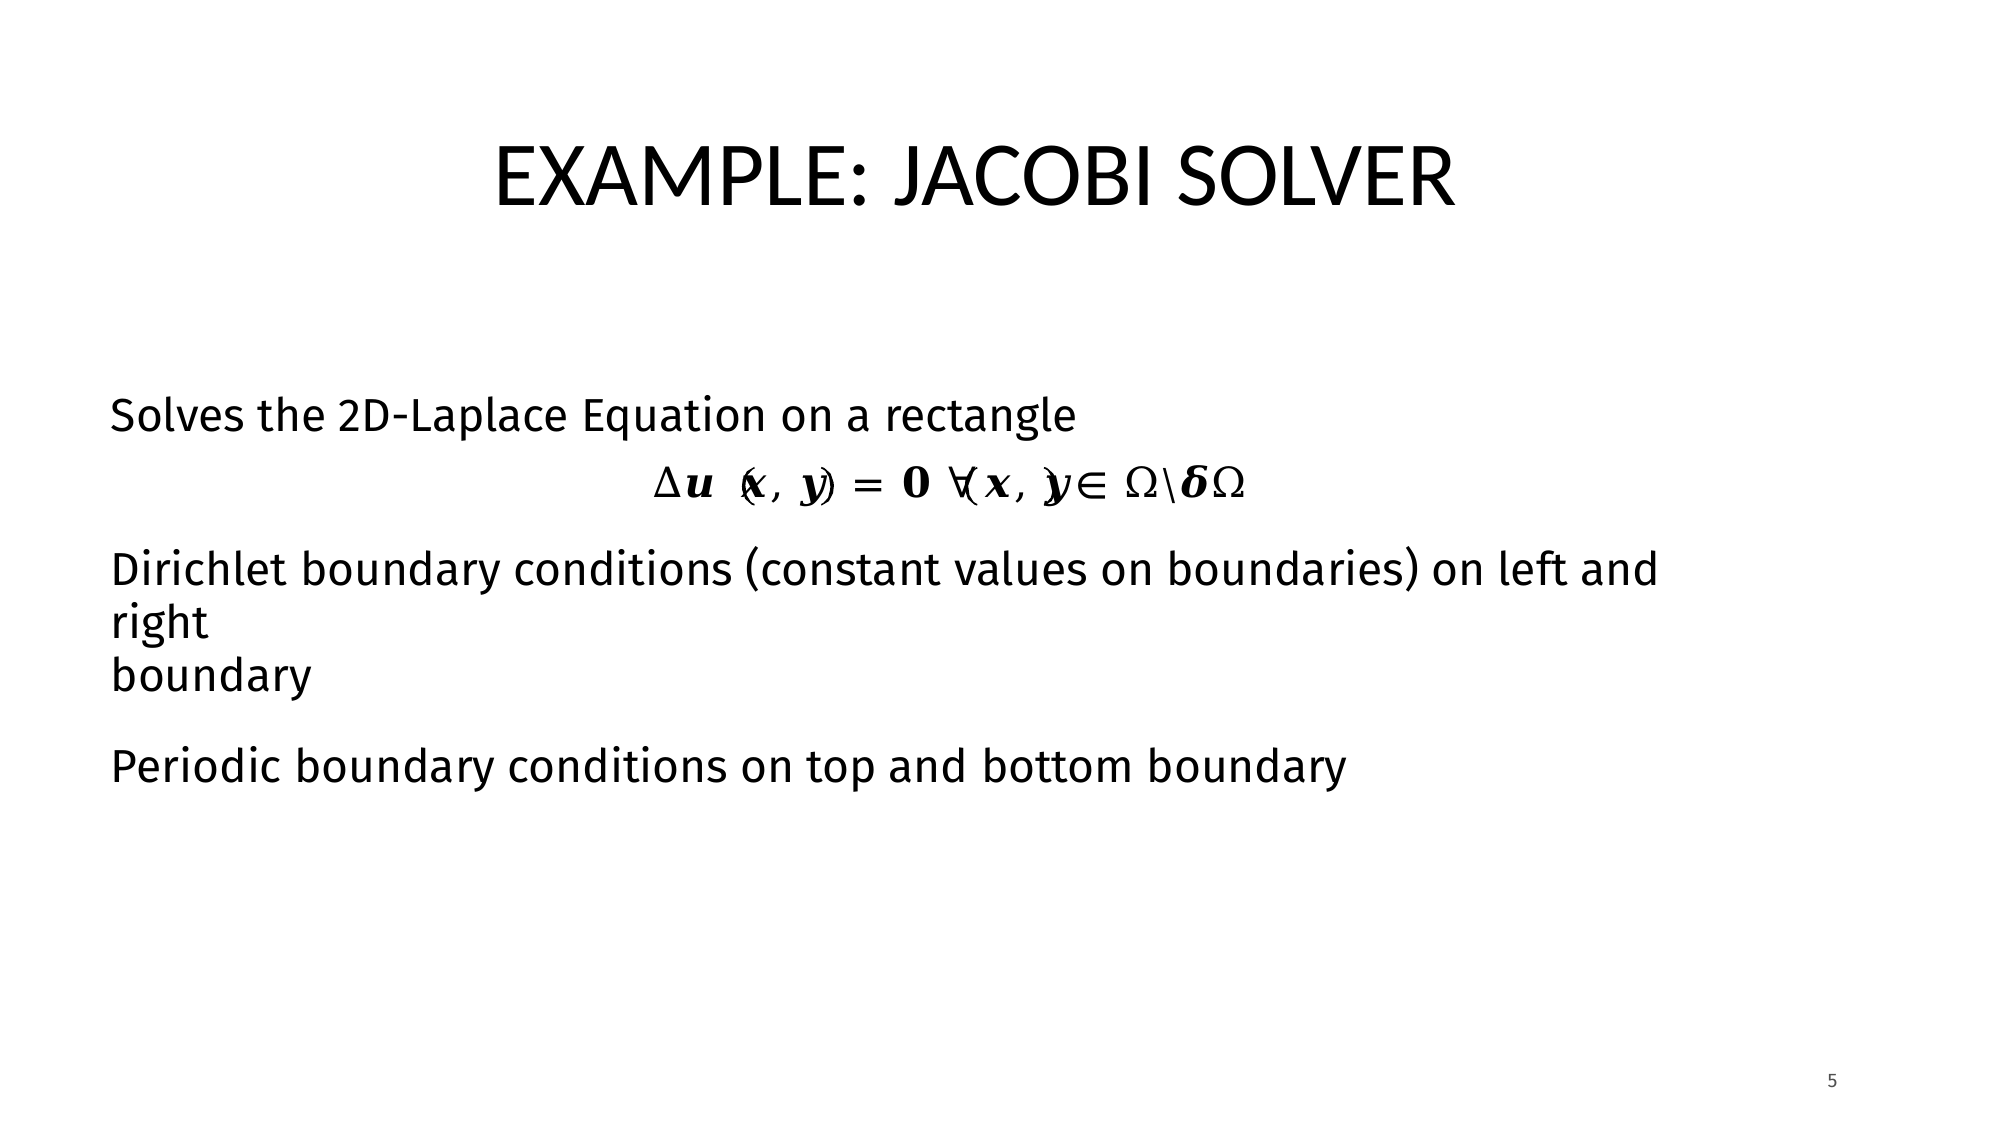

# EXAMPLE: JACOBI SOLVER
Solves the 2D-Laplace Equation on a rectangle
∆𝒖 𝒙, 𝒚	= 𝟎 ∀	𝒙, 𝒚	∈ Ω\𝜹Ω
Dirichlet boundary conditions (constant values on boundaries) on left and right
boundary
Periodic boundary conditions on top and bottom boundary

5